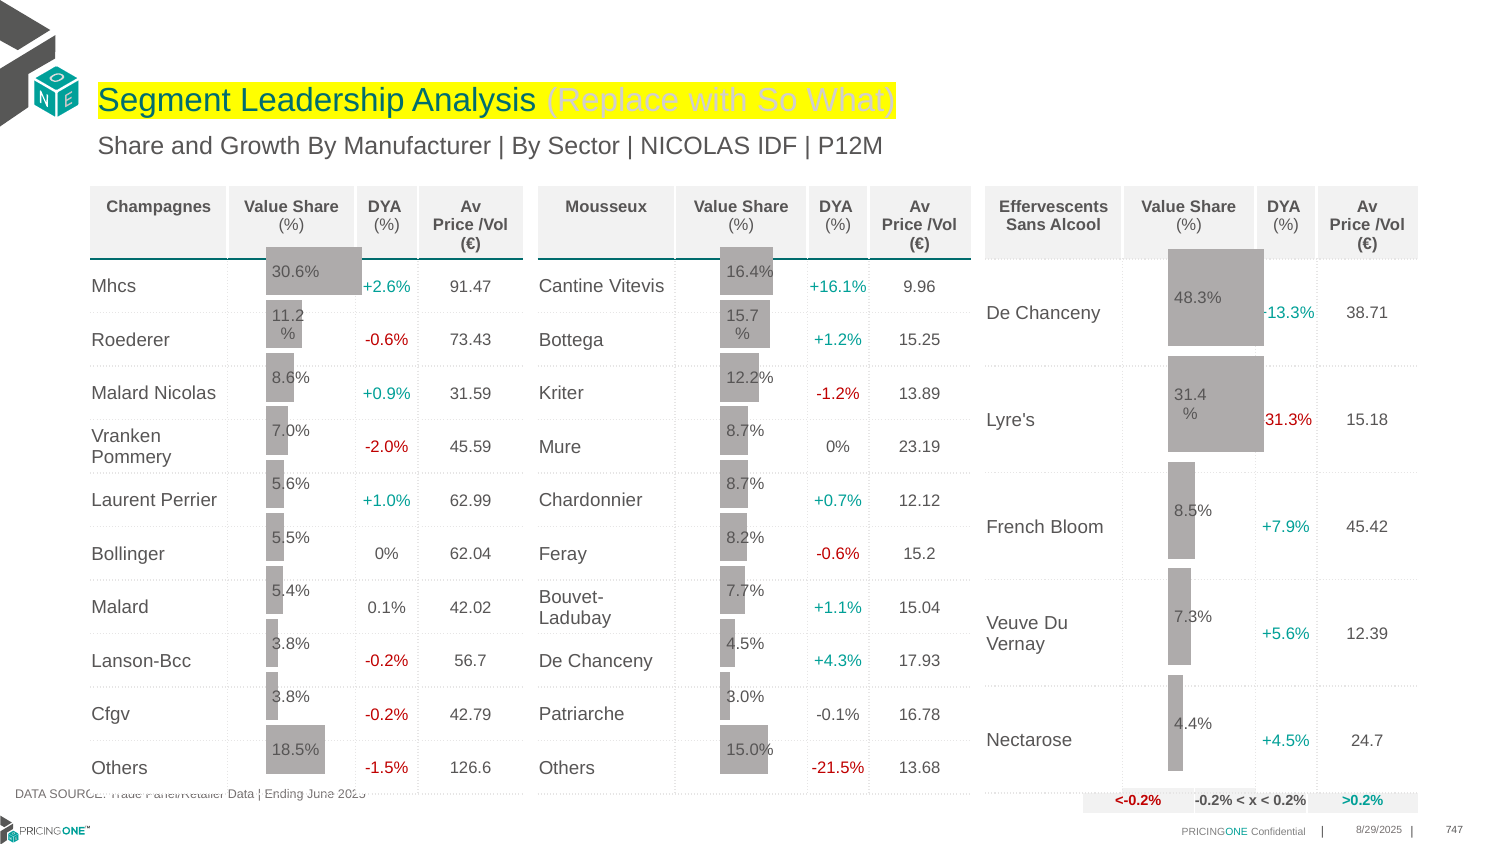

# Segment Leadership Analysis (Replace with So What)
Share and Growth By Manufacturer | By Sector | NICOLAS IDF | P12M
| Mousseux | Value Share (%) | DYA (%) | Av Price /Vol (€) |
| --- | --- | --- | --- |
| Cantine Vitevis |  | +16.1% | 9.96 |
| Bottega |  | +1.2% | 15.25 |
| Kriter |  | -1.2% | 13.89 |
| Mure |  | 0% | 23.19 |
| Chardonnier |  | +0.7% | 12.12 |
| Feray |  | -0.6% | 15.2 |
| Bouvet-Ladubay |  | +1.1% | 15.04 |
| De Chanceny |  | +4.3% | 17.93 |
| Patriarche |  | -0.1% | 16.78 |
| Others |  | -21.5% | 13.68 |
| Champagnes | Value Share (%) | DYA (%) | Av Price /Vol (€) |
| --- | --- | --- | --- |
| Mhcs |  | +2.6% | 91.47 |
| Roederer |  | -0.6% | 73.43 |
| Malard Nicolas |  | +0.9% | 31.59 |
| Vranken Pommery |  | -2.0% | 45.59 |
| Laurent Perrier |  | +1.0% | 62.99 |
| Bollinger |  | 0% | 62.04 |
| Malard |  | 0.1% | 42.02 |
| Lanson-Bcc |  | -0.2% | 56.7 |
| Cfgv |  | -0.2% | 42.79 |
| Others |  | -1.5% | 126.6 |
| Effervescents Sans Alcool | Value Share (%) | DYA (%) | Av Price /Vol (€) |
| --- | --- | --- | --- |
| De Chanceny |  | +13.3% | 38.71 |
| Lyre's |  | -31.3% | 15.18 |
| French Bloom |  | +7.9% | 45.42 |
| Veuve Du Vernay |  | +5.6% | 12.39 |
| Nectarose |  | +4.5% | 24.7 |

### Chart

| Category | Champagnes | NICOLAS IDF |
|---|---|
| None | 0.305771166673412 |

### Chart

| Category | Mousseux | NICOLAS IDF |
|---|---|
| None | 0.16392835986806983 |

### Chart

| Category | Effervescents Sans Alcool | NICOLAS IDF |
|---|---|
| None | 0.4834767904982123 |
DATA SOURCE: Trade Panel/Retailer Data | Ending June 2025
| <-0.2% | -0.2% < x < 0.2% | >0.2% |
| --- | --- | --- |

8/29/2025
747